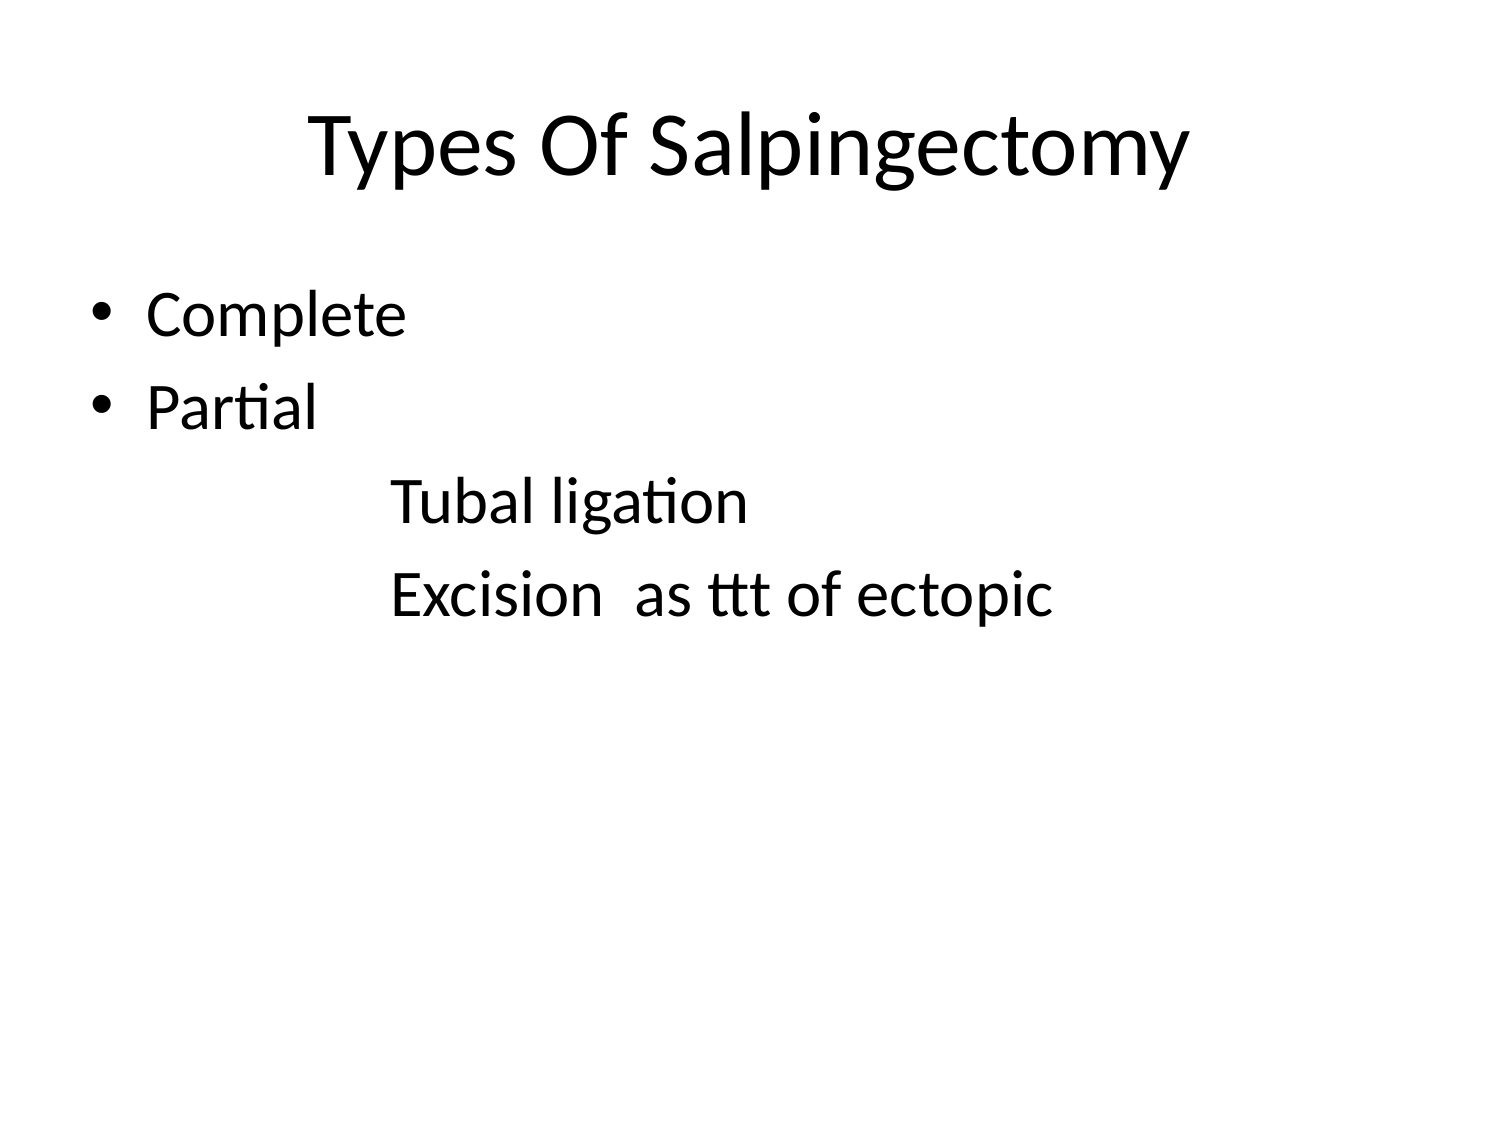

# Types Of Salpingectomy
Complete
Partial
                    Tubal ligation
                    Excision  as ttt of ectopic